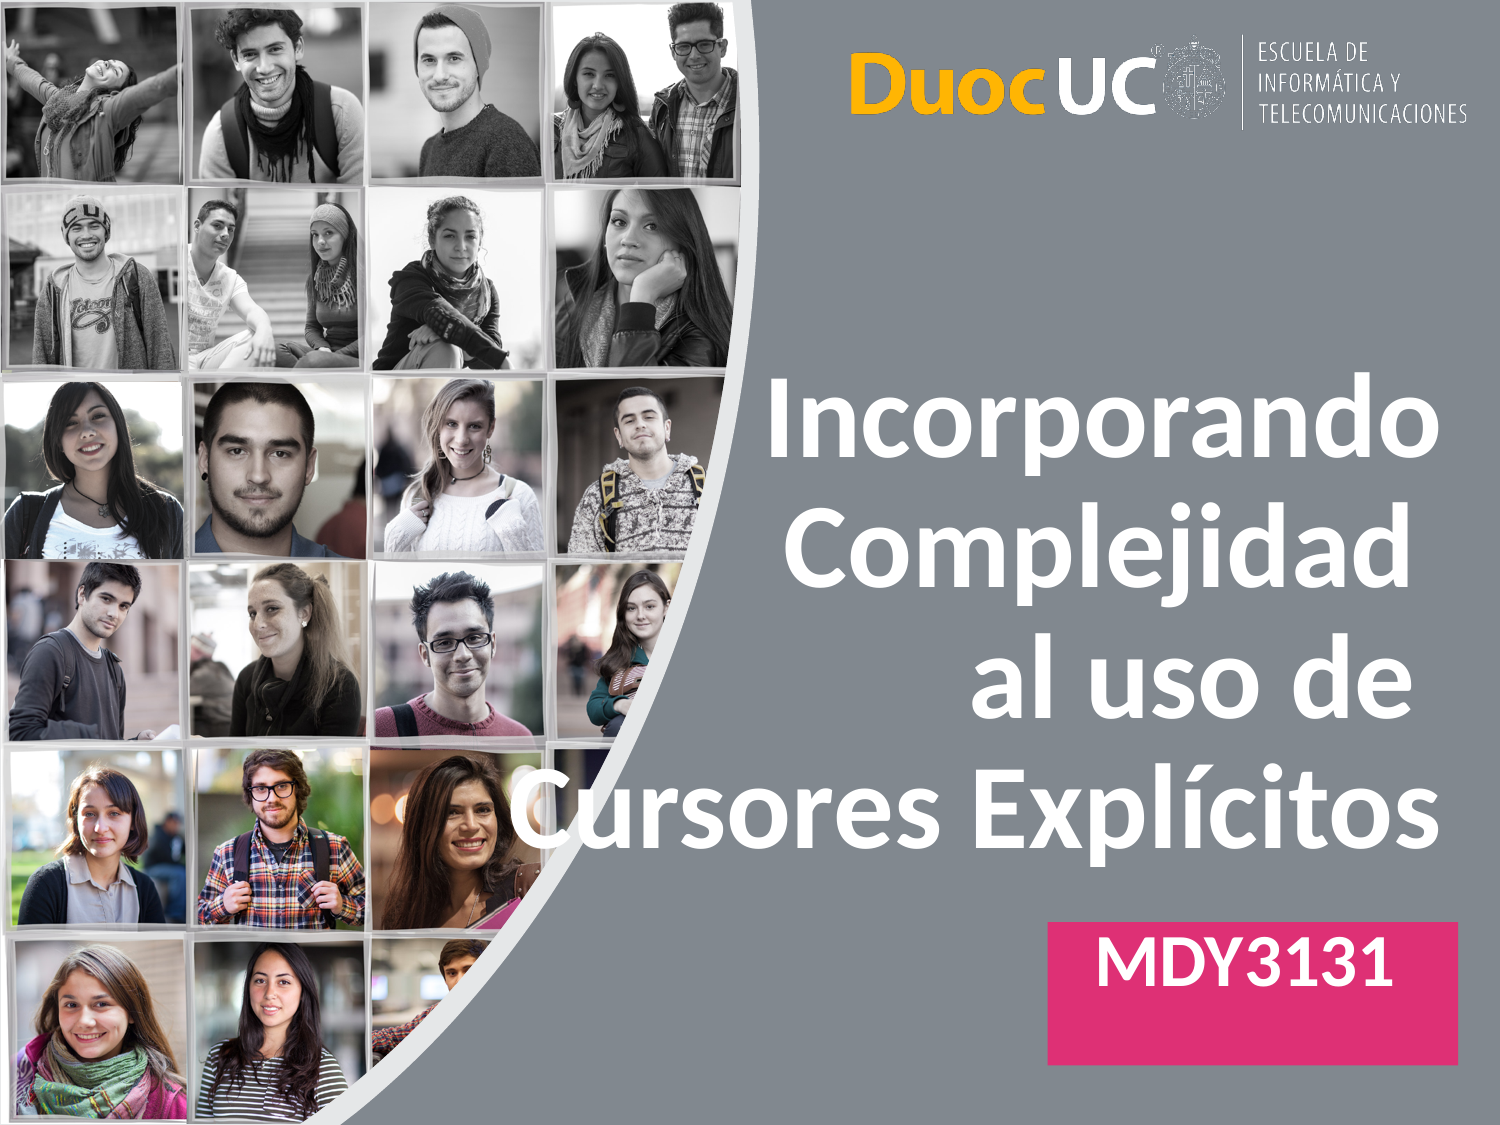

# Incorporando Complejidad al uso de Cursores Explícitos
MDY3131